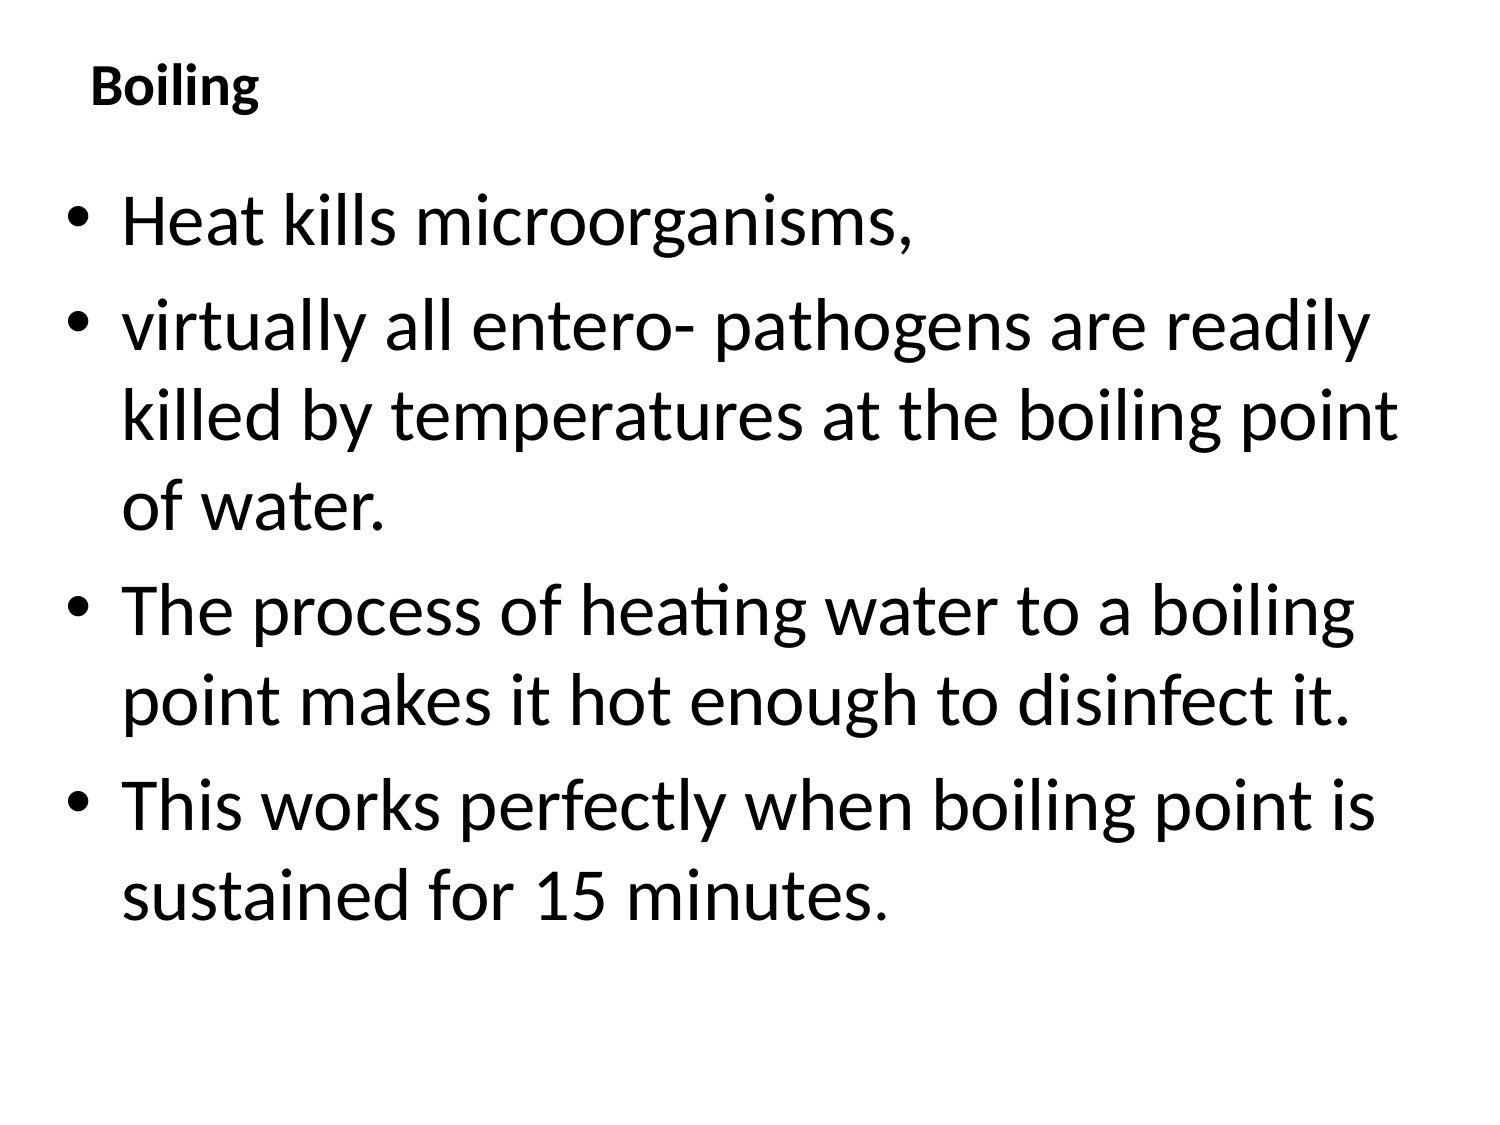

# Boiling
Heat kills microorganisms,
virtually all entero- pathogens are readily killed by temperatures at the boiling point of water.
The process of heating water to a boiling point makes it hot enough to disinfect it.
This works perfectly when boiling point is sustained for 15 minutes.